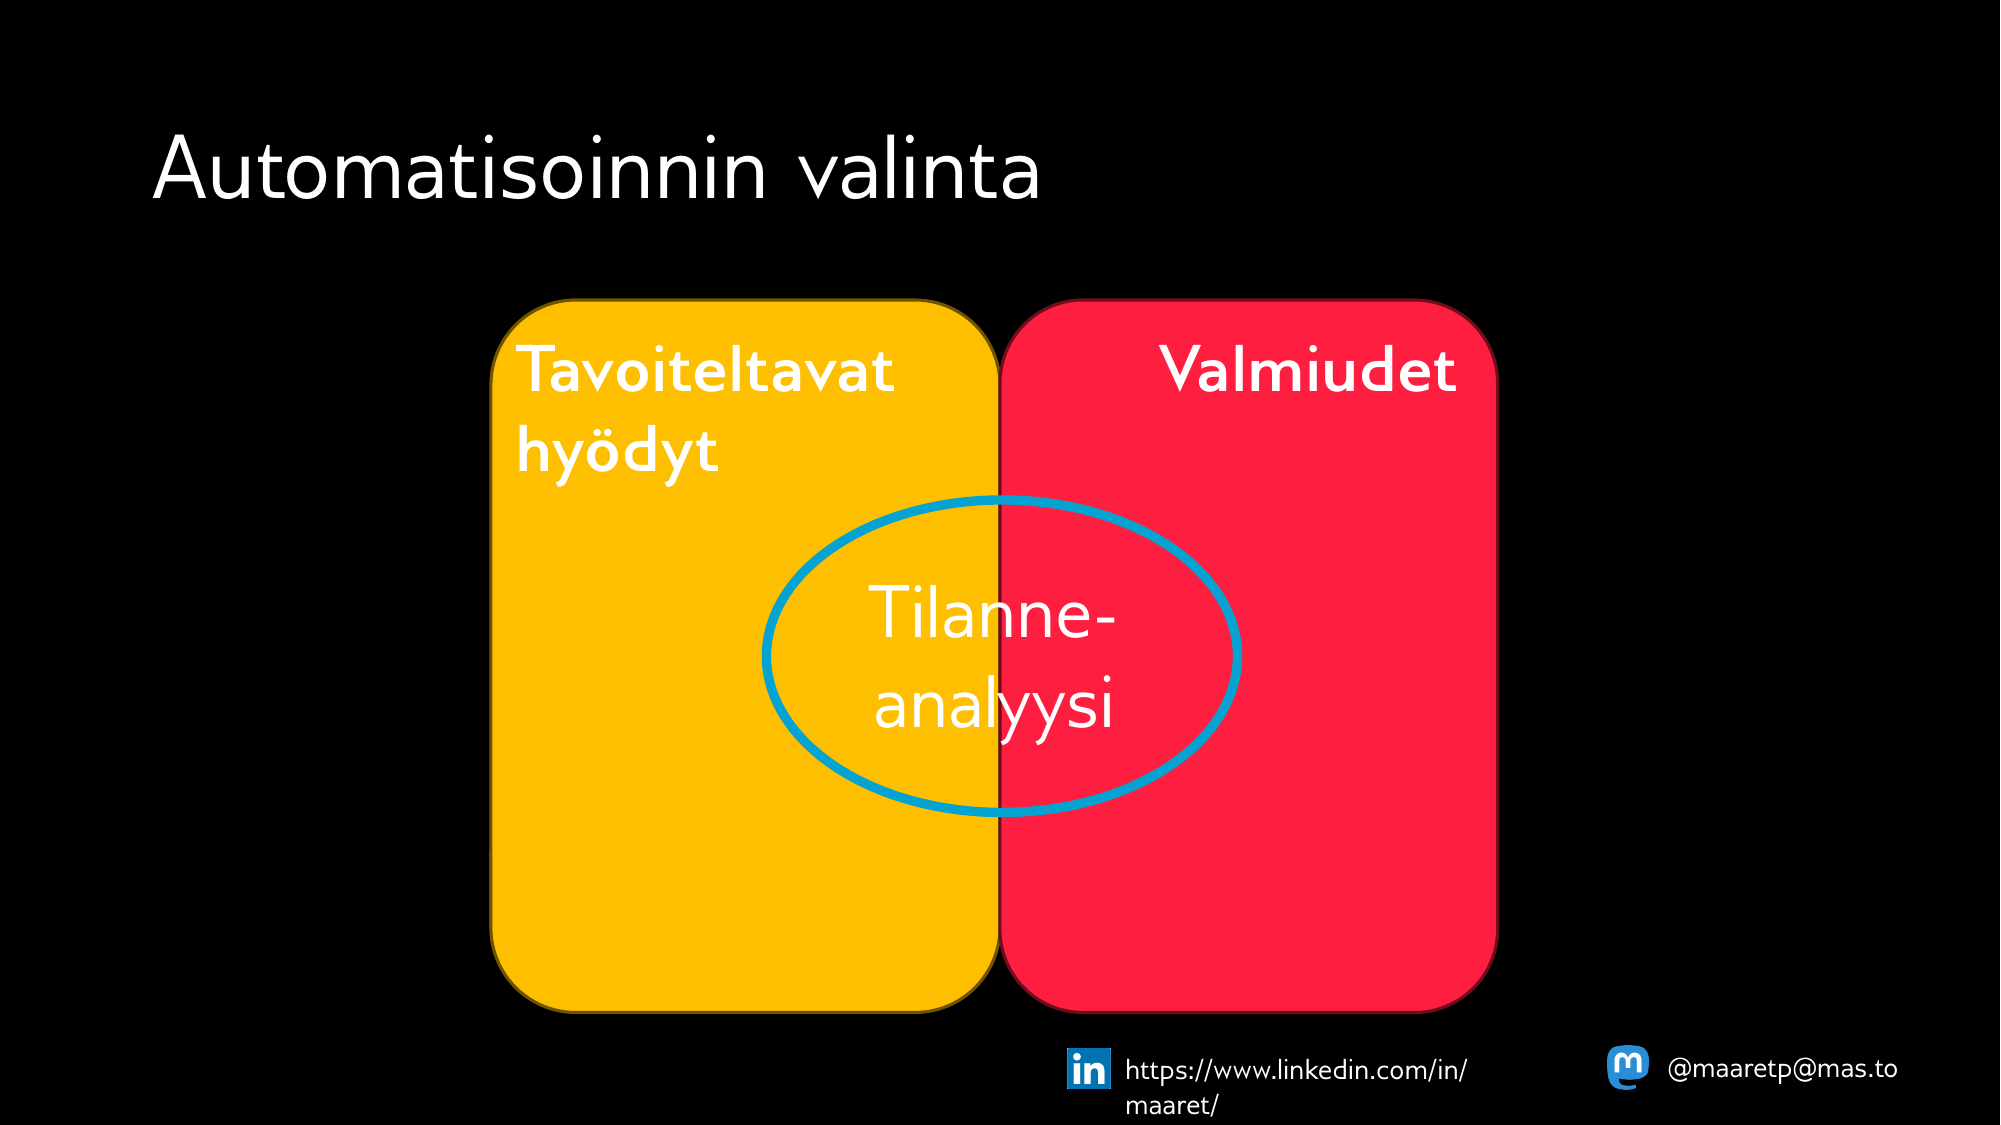

# Automatisoinnin valinta
Tavoiteltavat
hyödyt
Valmiudet
Tilanne-analyysi